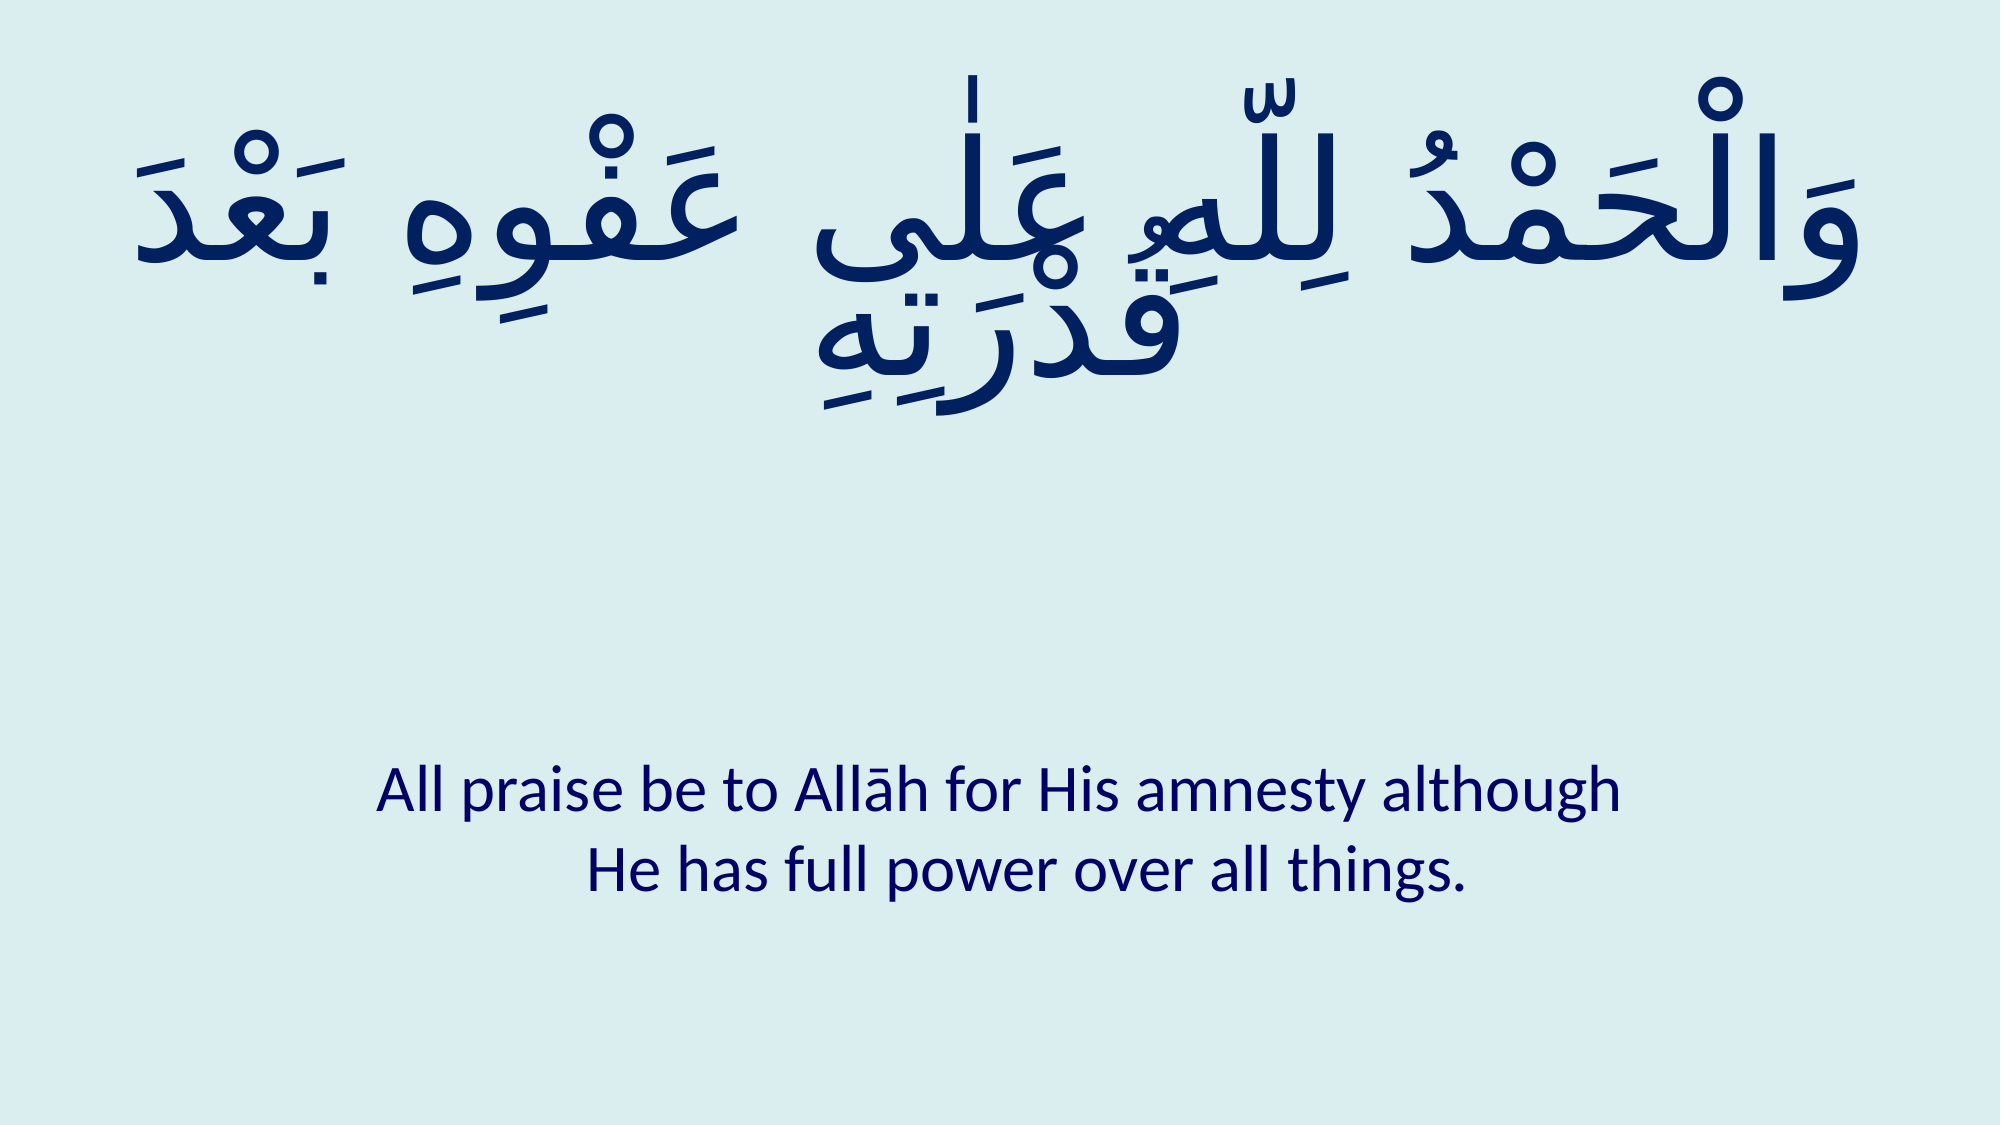

# وَالْحَمْدُ لِلّهِ عَلٰى عَفْوِهِ بَعْدَ قُدْرَتِهِ
All praise be to Allāh for His amnesty although He has full power over all things.